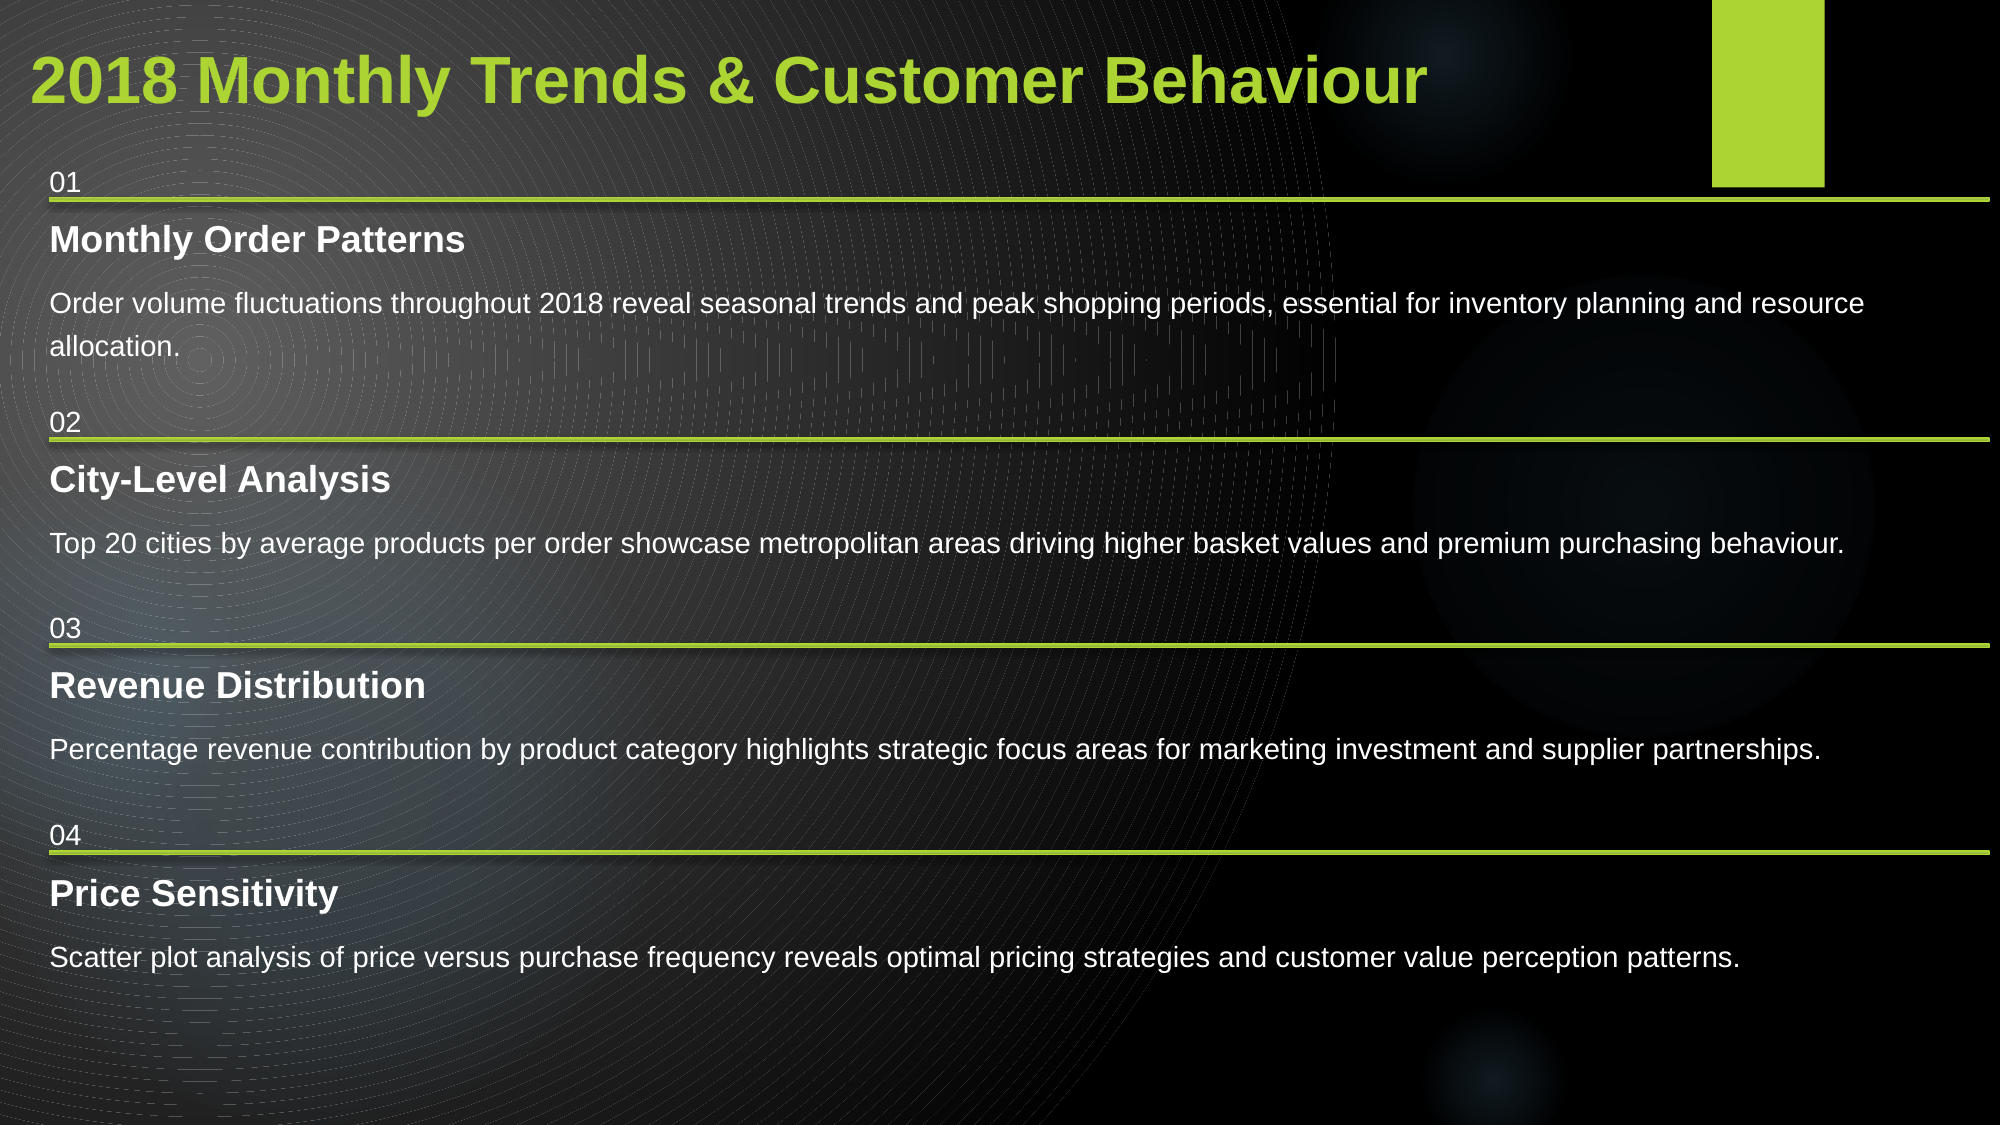

2018 Monthly Trends & Customer Behaviour
01

Monthly Order Patterns
Order volume fluctuations throughout 2018 reveal seasonal trends and peak shopping periods, essential for inventory planning and resource allocation.
02

City-Level Analysis
Top 20 cities by average products per order showcase metropolitan areas driving higher basket values and premium purchasing behaviour.
03

Revenue Distribution
Percentage revenue contribution by product category highlights strategic focus areas for marketing investment and supplier partnerships.
04

Price Sensitivity
Scatter plot analysis of price versus purchase frequency reveals optimal pricing strategies and customer value perception patterns.